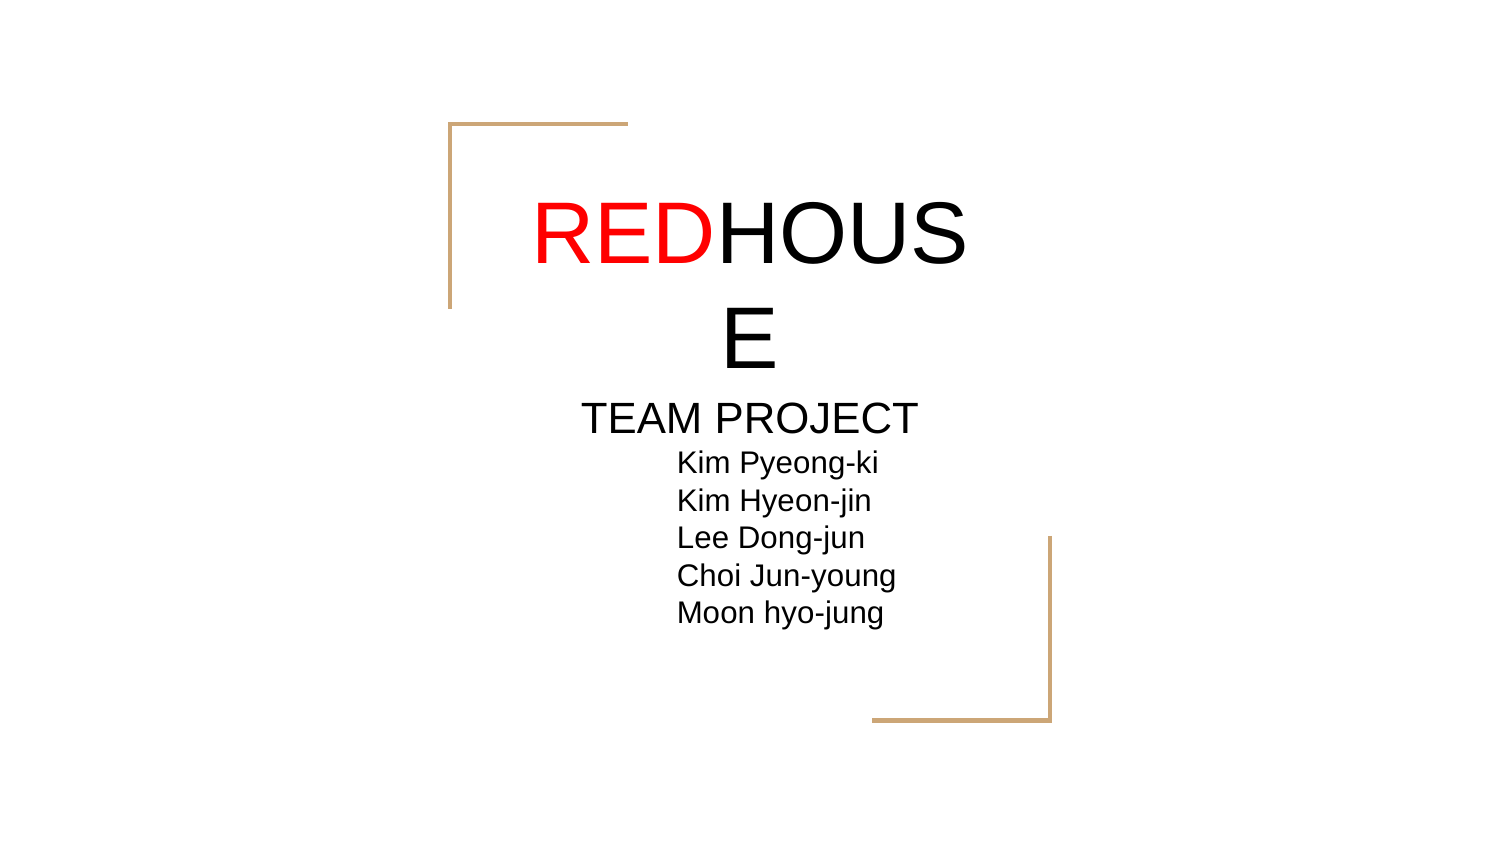

# REDHOUSE
TEAM PROJECT
Kim Pyeong-ki
Kim Hyeon-jin
Lee Dong-jun
Choi Jun-young
Moon hyo-jung